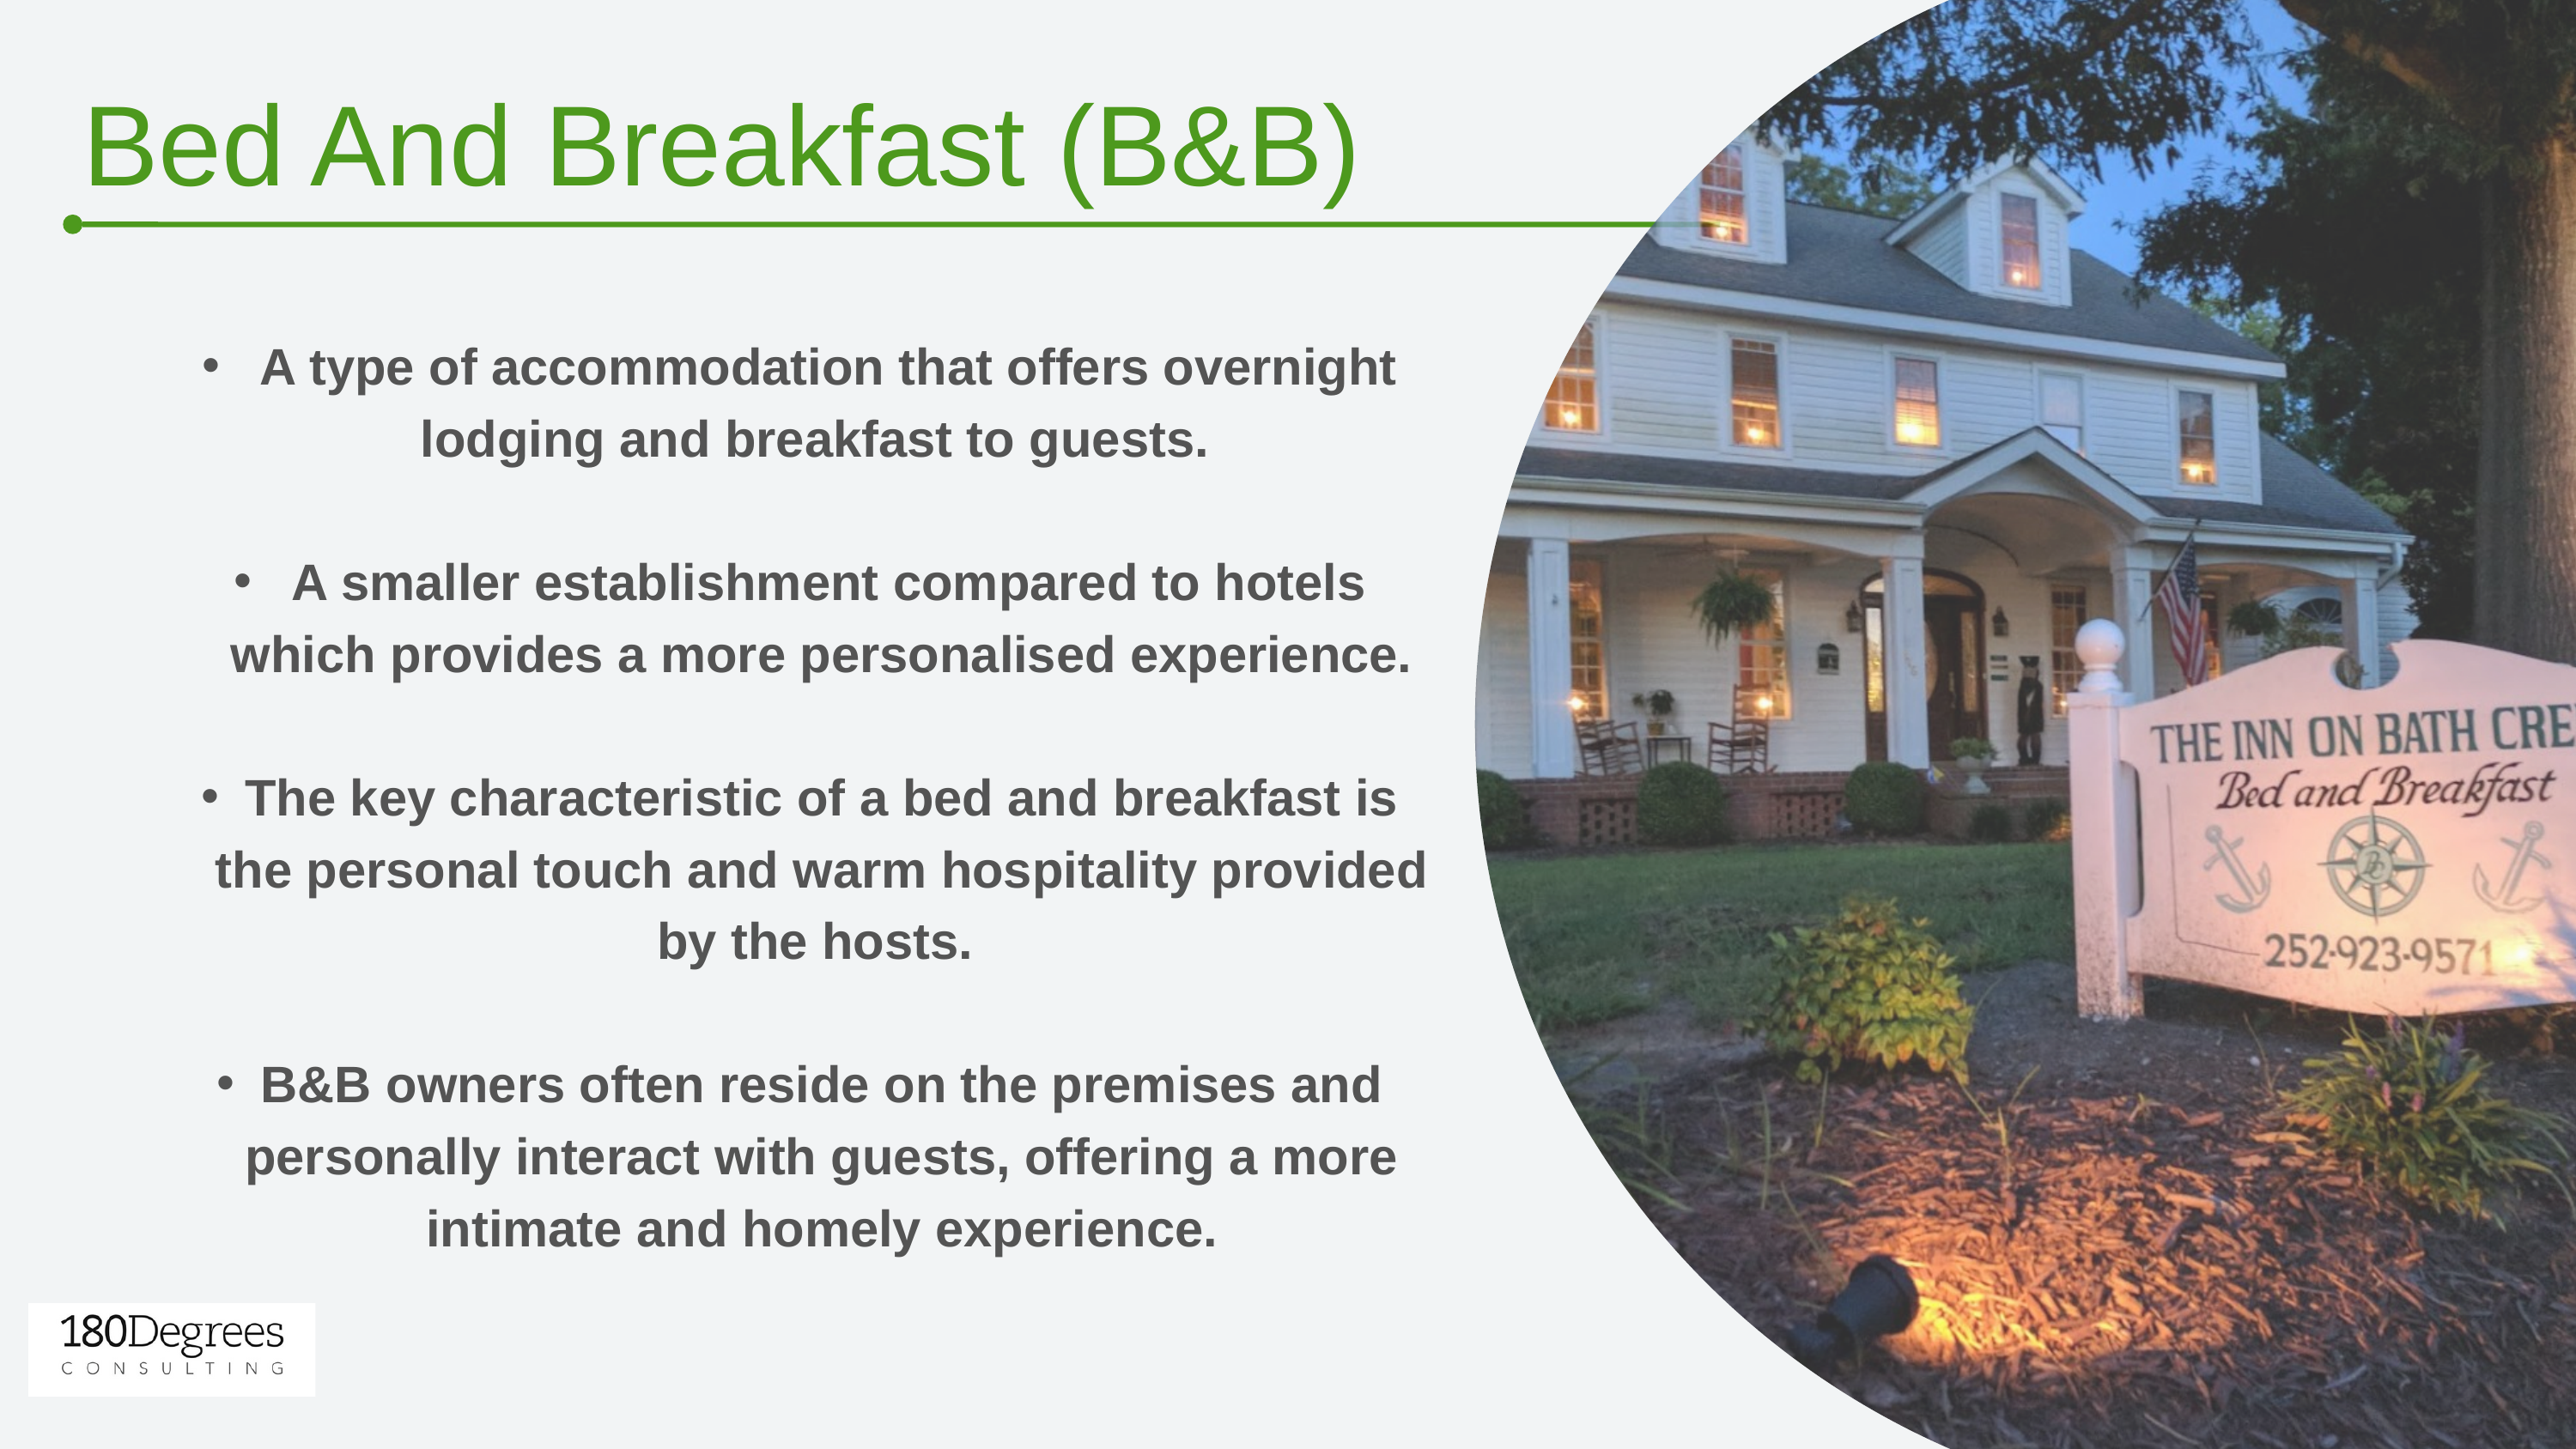

Bed And Breakfast (B&B)

 A type of accommodation that offers overnight lodging and breakfast to guests.

 A smaller establishment compared to hotels which provides a more personalised experience.

The key characteristic of a bed and breakfast is the personal touch and warm hospitality provided by the hosts.

B&B owners often reside on the premises and personally interact with guests, offering a more intimate and homely experience.